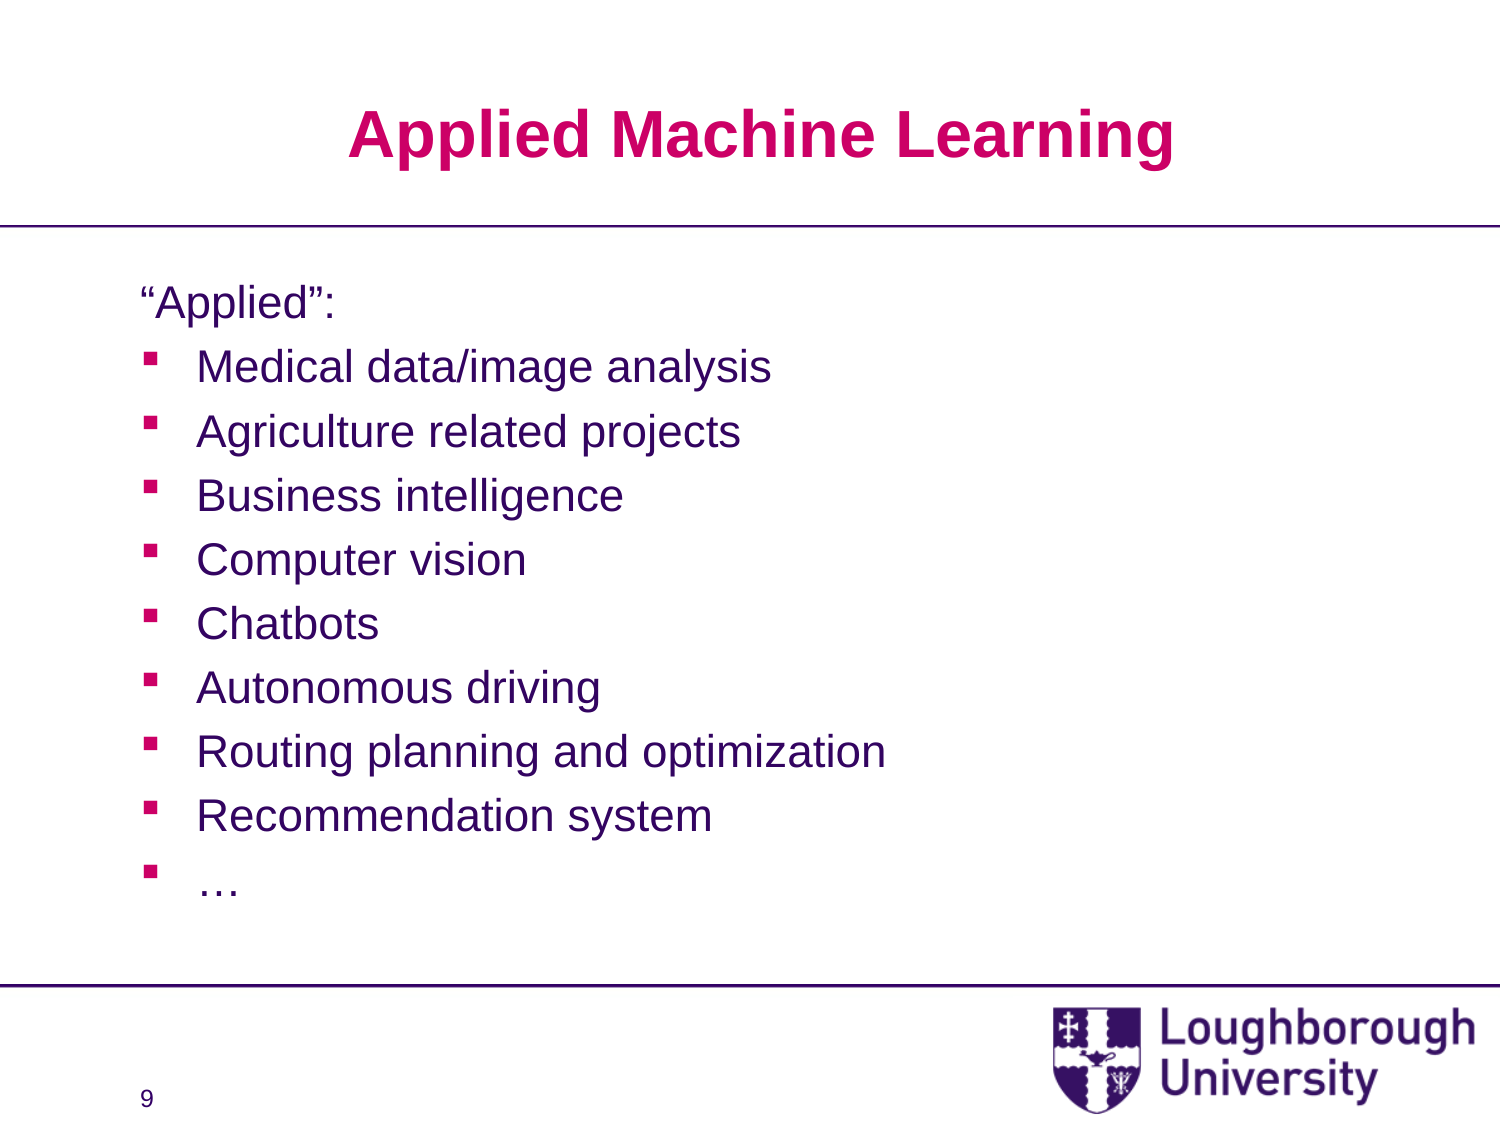

# Applied Machine Learning
“Applied”:
Medical data/image analysis
Agriculture related projects
Business intelligence
Computer vision
Chatbots
Autonomous driving
Routing planning and optimization
Recommendation system
…
9